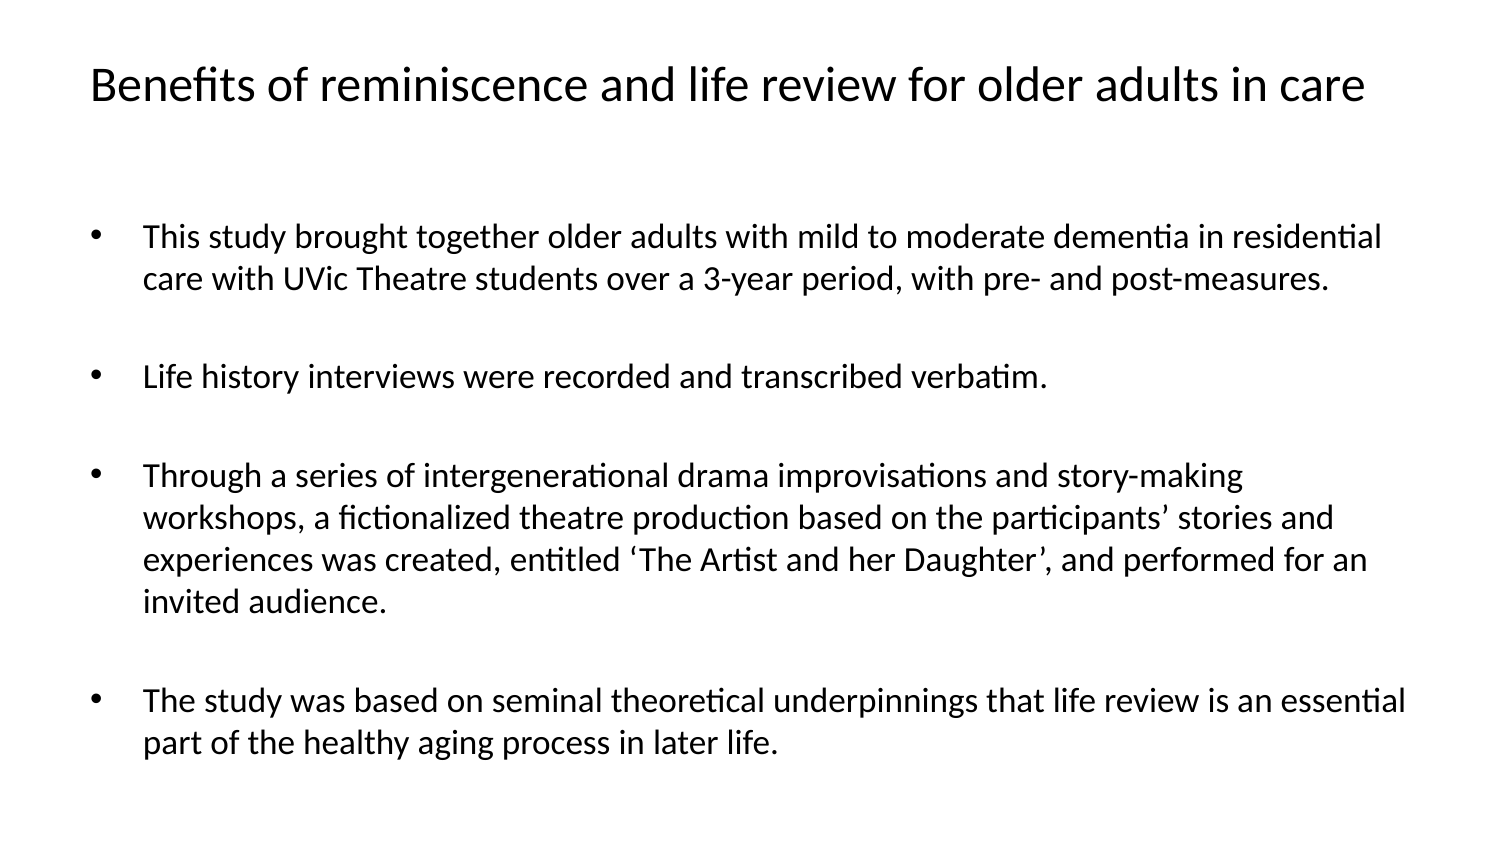

# Benefits of reminiscence and life review for older adults in care

This study brought together older adults with mild to moderate dementia in residential care with UVic Theatre students over a 3-year period, with pre- and post-measures.

Life history interviews were recorded and transcribed verbatim.

Through a series of intergenerational drama improvisations and story-making workshops, a fictionalized theatre production based on the participants’ stories and experiences was created, entitled ‘The Artist and her Daughter’, and performed for an invited audience.

The study was based on seminal theoretical underpinnings that life review is an essential part of the healthy aging process in later life.